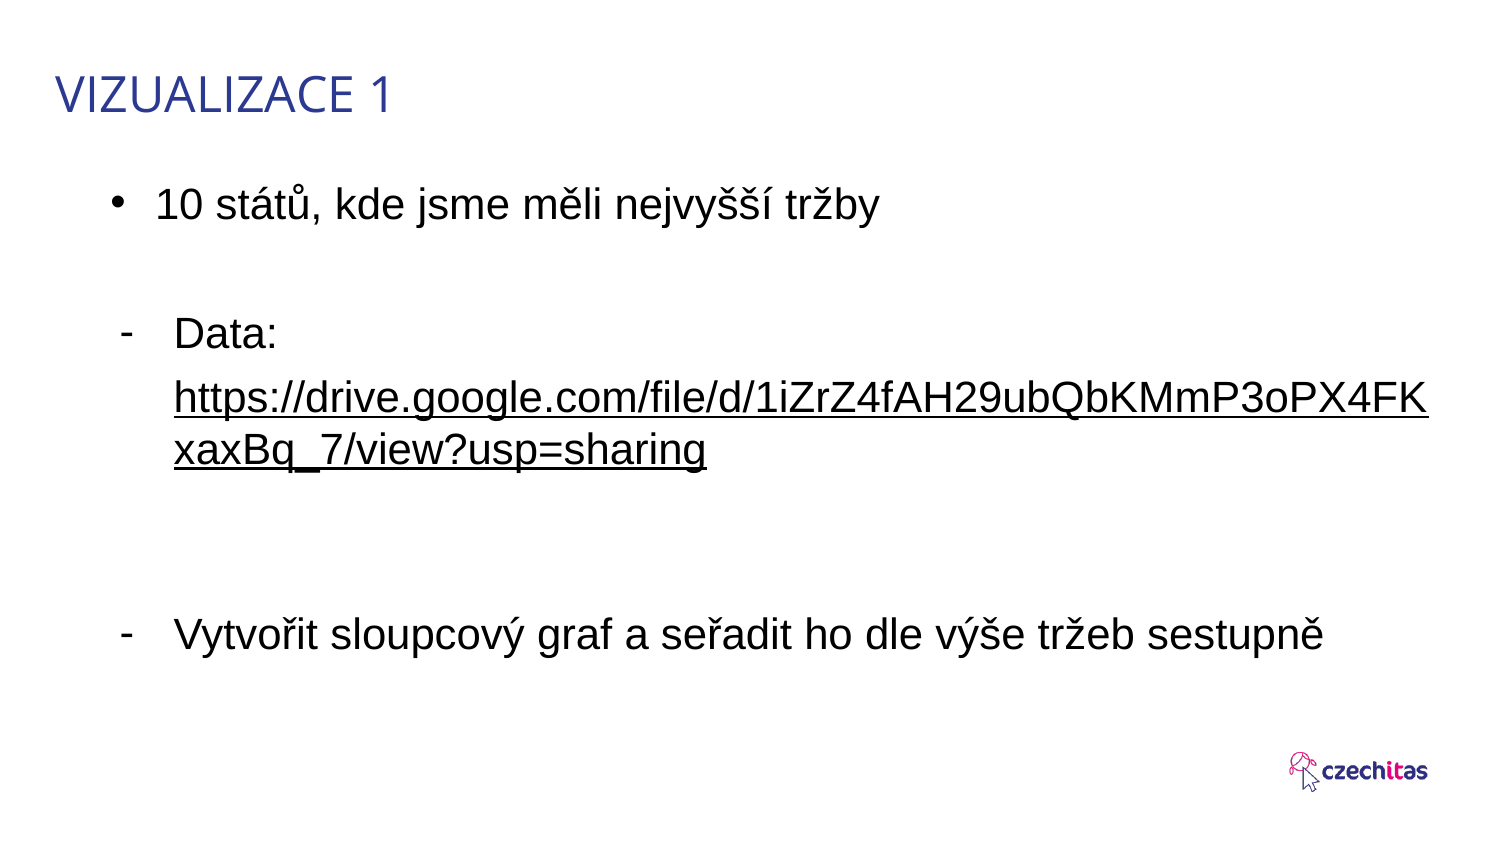

# VIZUALIZACE 1
10 států, kde jsme měli nejvyšší tržby

Data:
https://drive.google.com/file/d/1iZrZ4fAH29ubQbKMmP3oPX4FKxaxBq_7/view?usp=sharing
Vytvořit sloupcový graf a seřadit ho dle výše tržeb sestupně